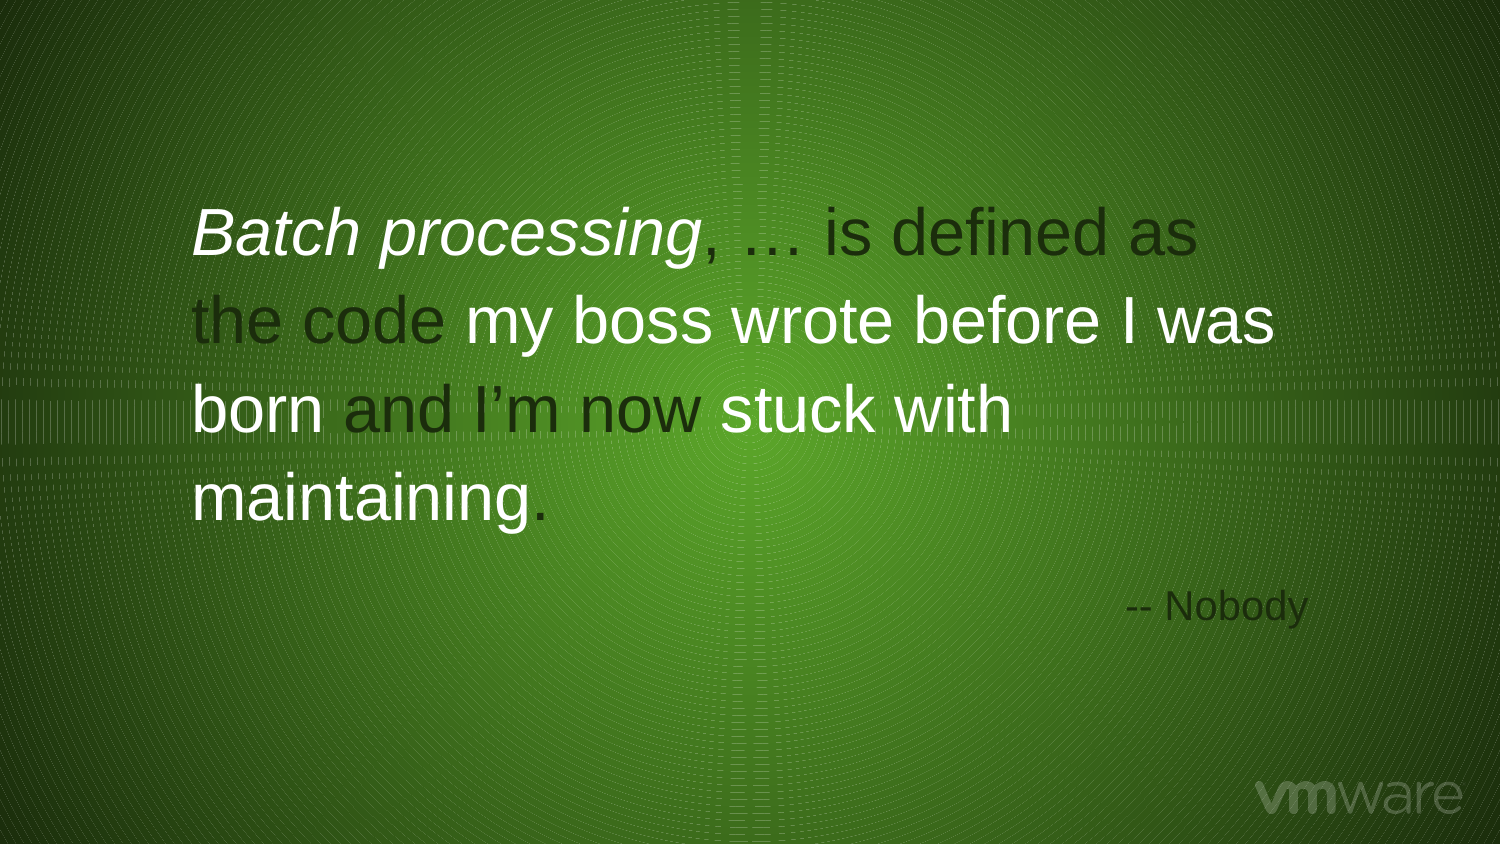

Batch processing, … is defined as the code my boss wrote before I was born and I’m now stuck with maintaining.

-- Nobody